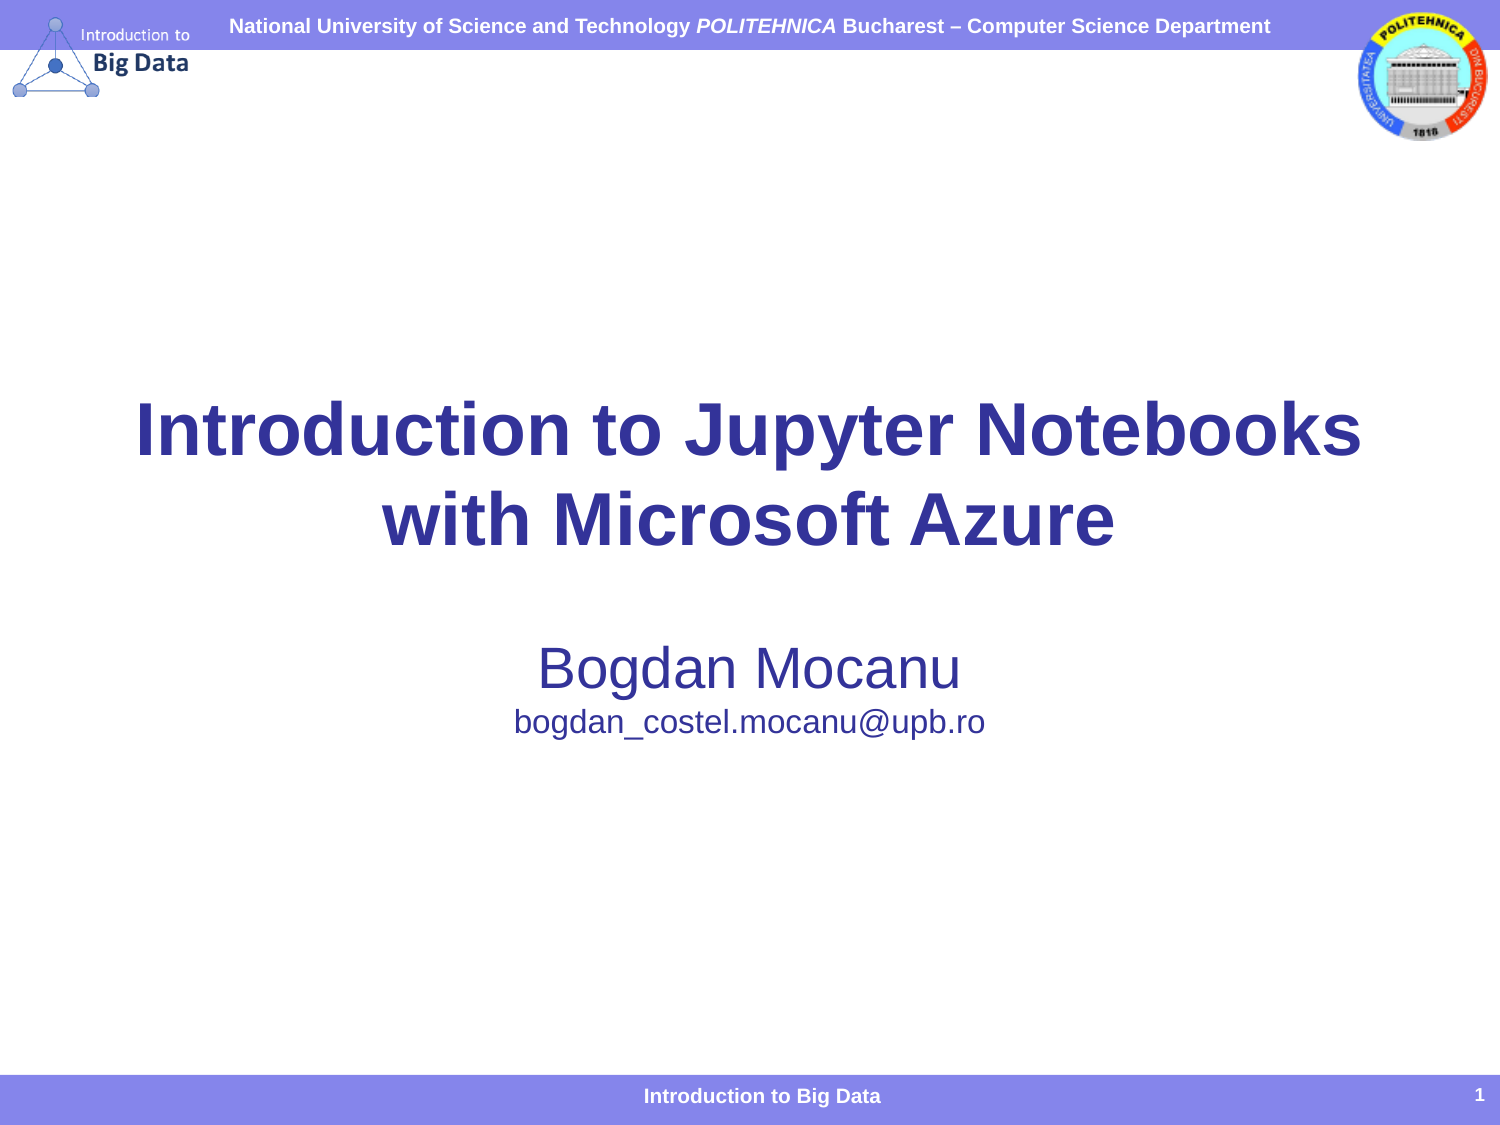

# Introduction to Jupyter Notebooks with Microsoft Azure Bogdan Mocanu bogdan_costel.mocanu@upb.ro
Introduction to Big Data
1